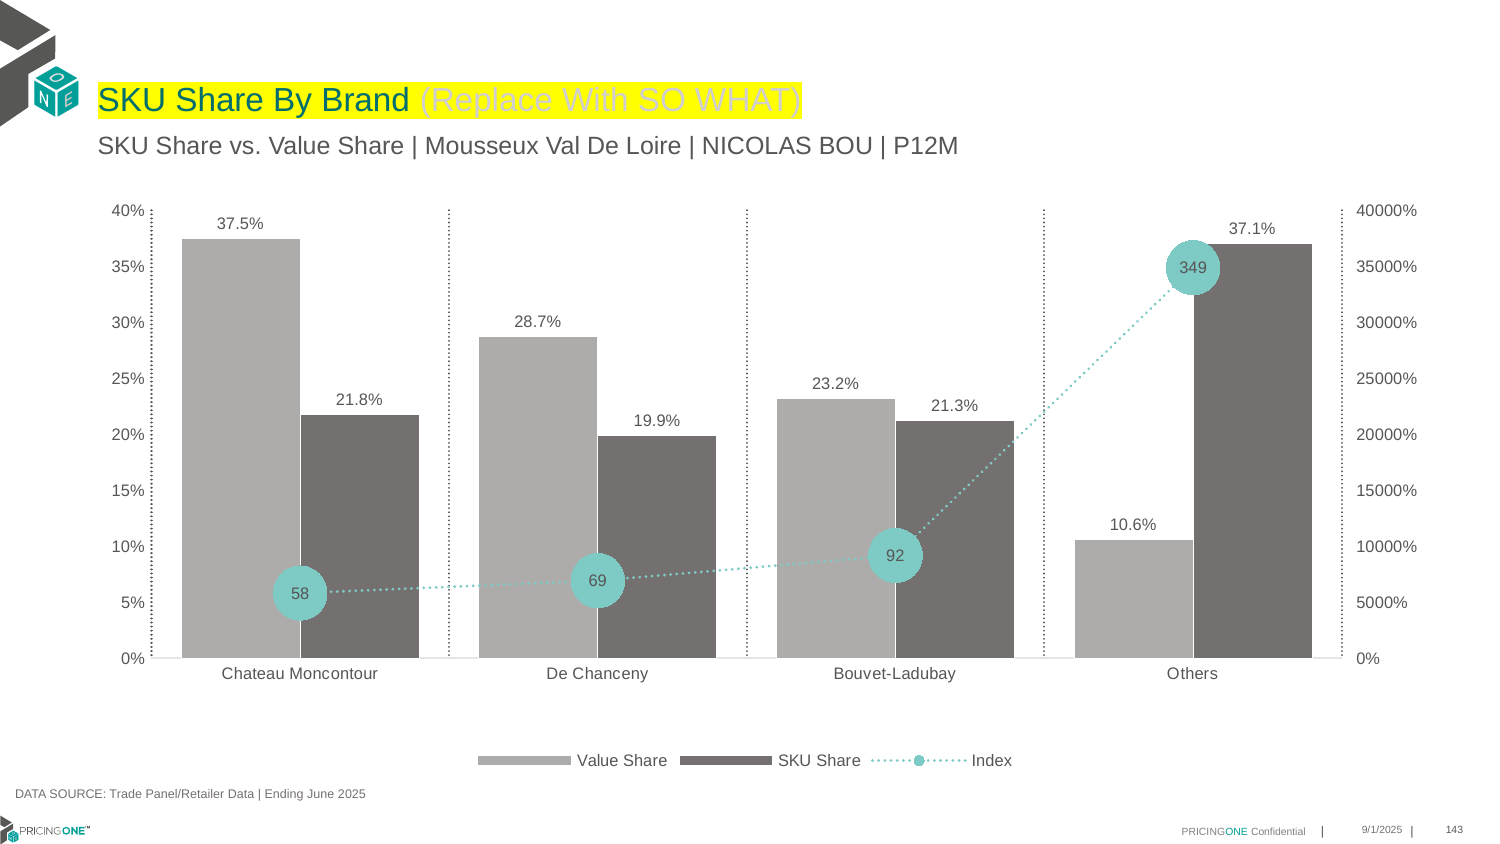

# SKU Share By Brand (Replace With SO WHAT)
SKU Share vs. Value Share | Mousseux Val De Loire | NICOLAS BOU | P12M

### Chart

| Category | Value Share | SKU Share | Index |
|---|---|---|---|
| Chateau Moncontour | 0.374911158493248 | 0.2179836512261581 | 58.142748298616965 |
| De Chanceny | 0.287135749822317 | 0.19891008174386923 | 69.27388242911485 |
| Bouvet-Ladubay | 0.23169864960909736 | 0.21253405994550412 | 91.72865716052893 |
| Others | 0.1062544420753376 | 0.3705722070844687 | 348.75926111561705 |
DATA SOURCE: Trade Panel/Retailer Data | Ending June 2025

9/1/2025
143